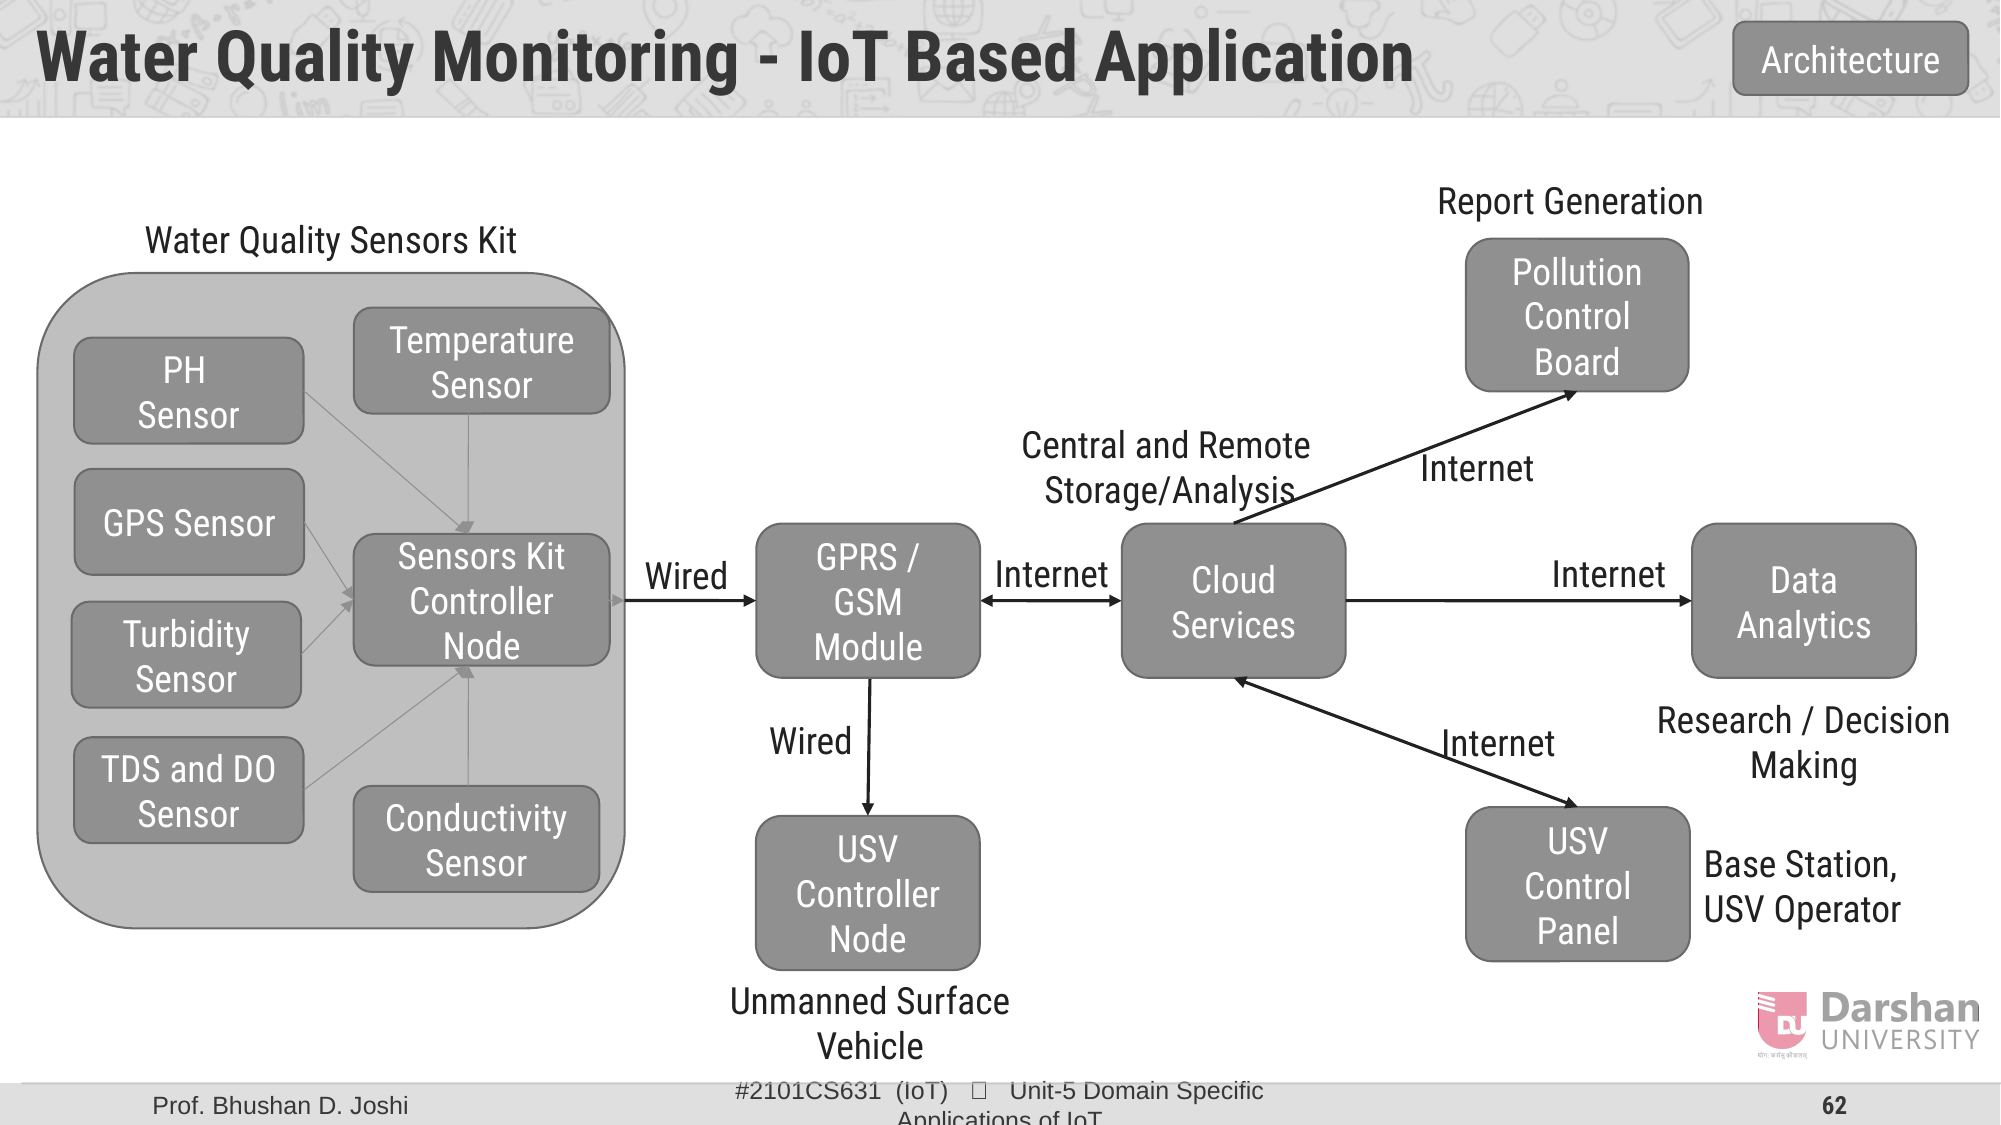

Water Quality Monitoring - IoT Based Application
Architecture
Report Generation
Pollution Control Board

Internet
Water Quality Sensors Kit

Temperature Sensor
PH
Sensor

GPS Sensor

Sensors Kit Controller
Node

Turbidity Sensor

TDS and DO Sensor
Conductivity Sensor
Central and Remote
Storage/Analysis
Cloud Services
Internet

GPRS / GSM Module
Wired

Data Analytics
Research / Decision Making
Internet

Internet
USV
Control Panel
Base Station,
USV Operator

Wired
USV Controller Node
Unmanned Surface Vehicle